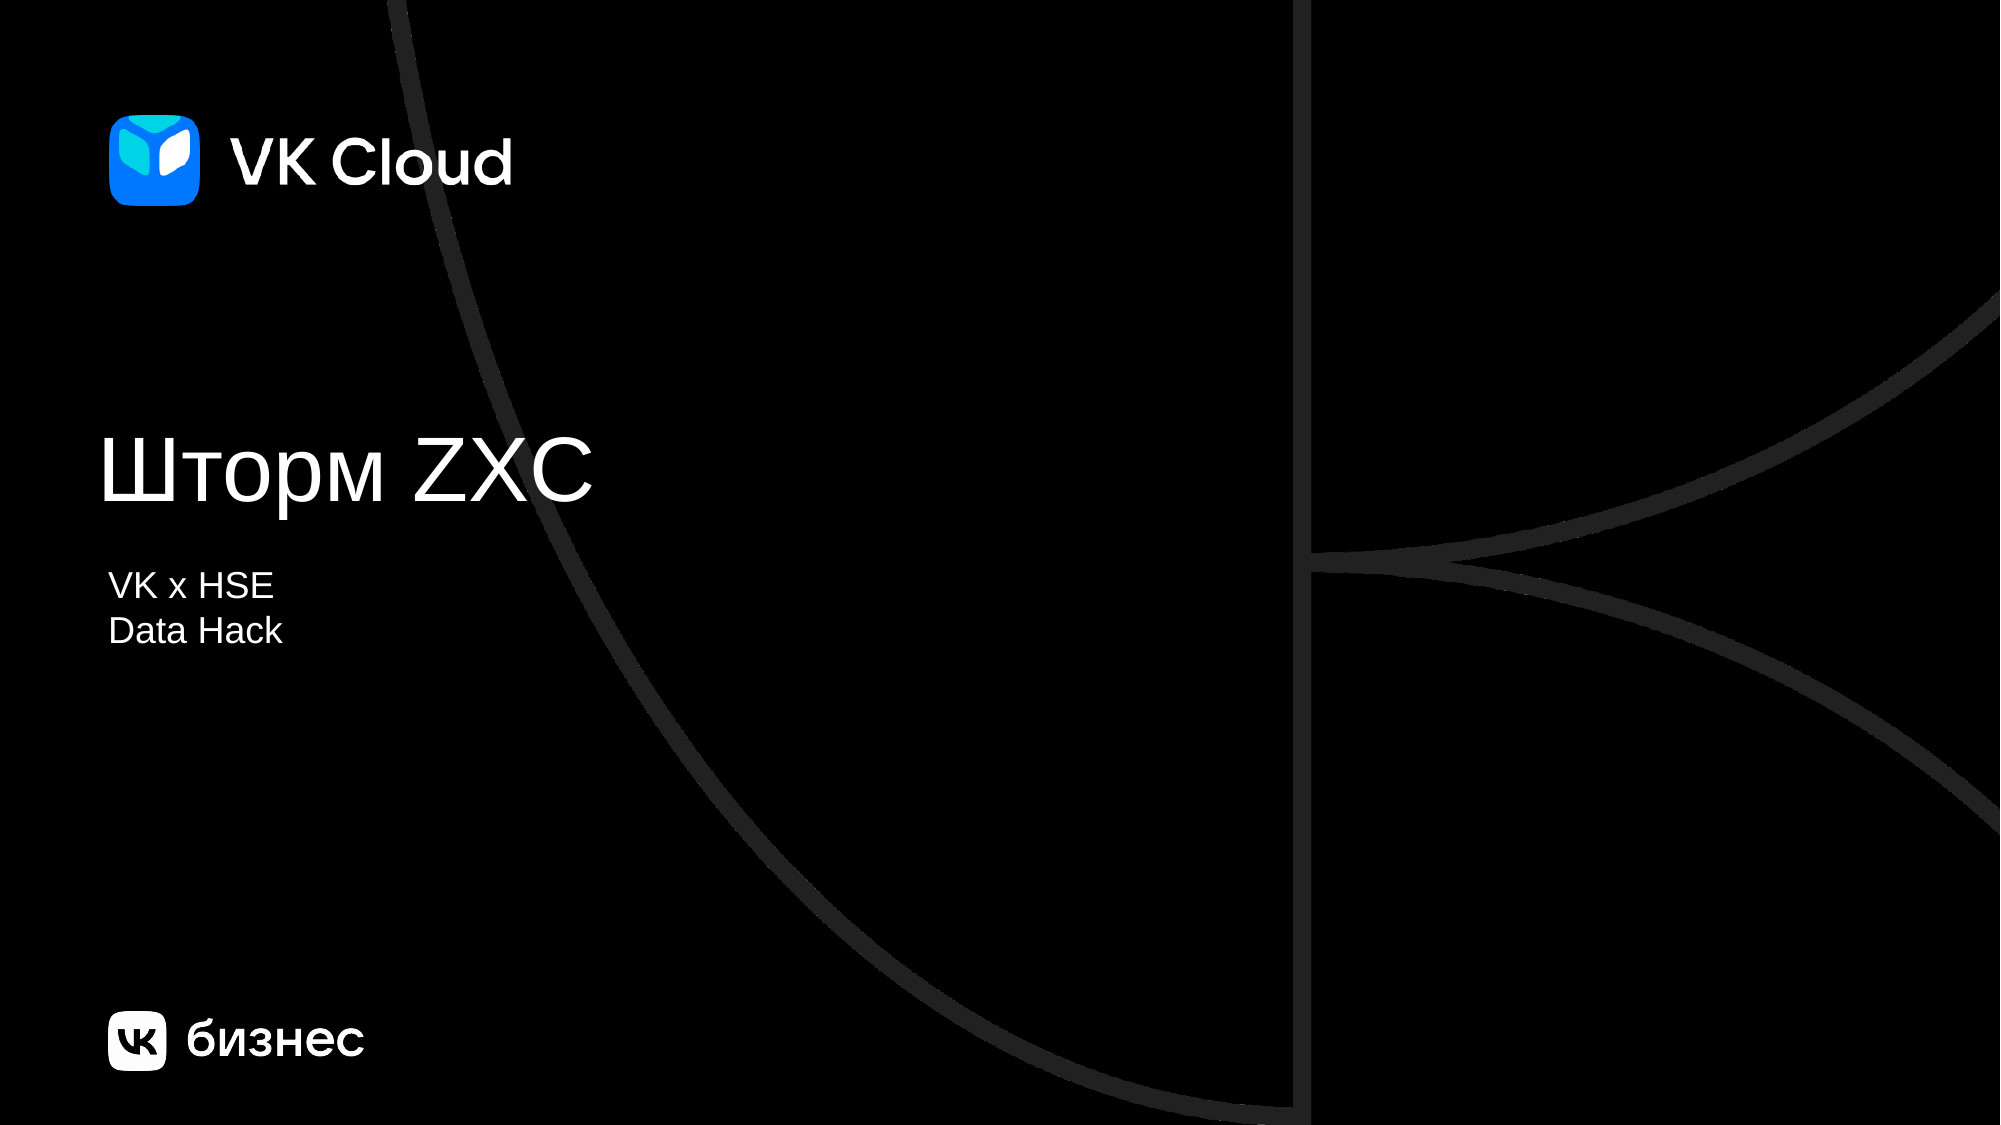

# Шторм ZXC
VK x HSE
Data Hack